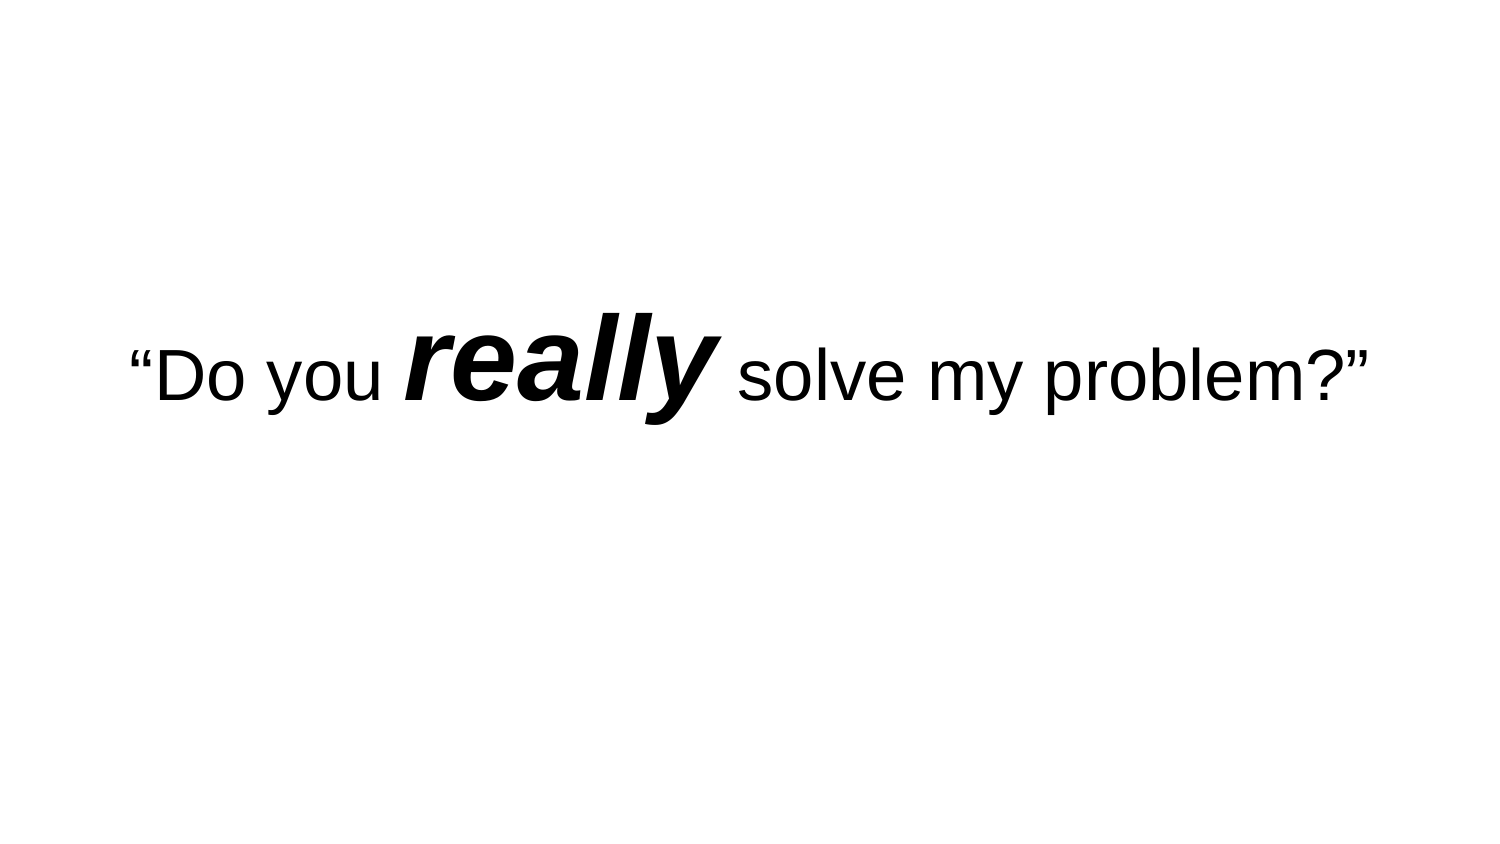

# “Do you really solve my problem?”